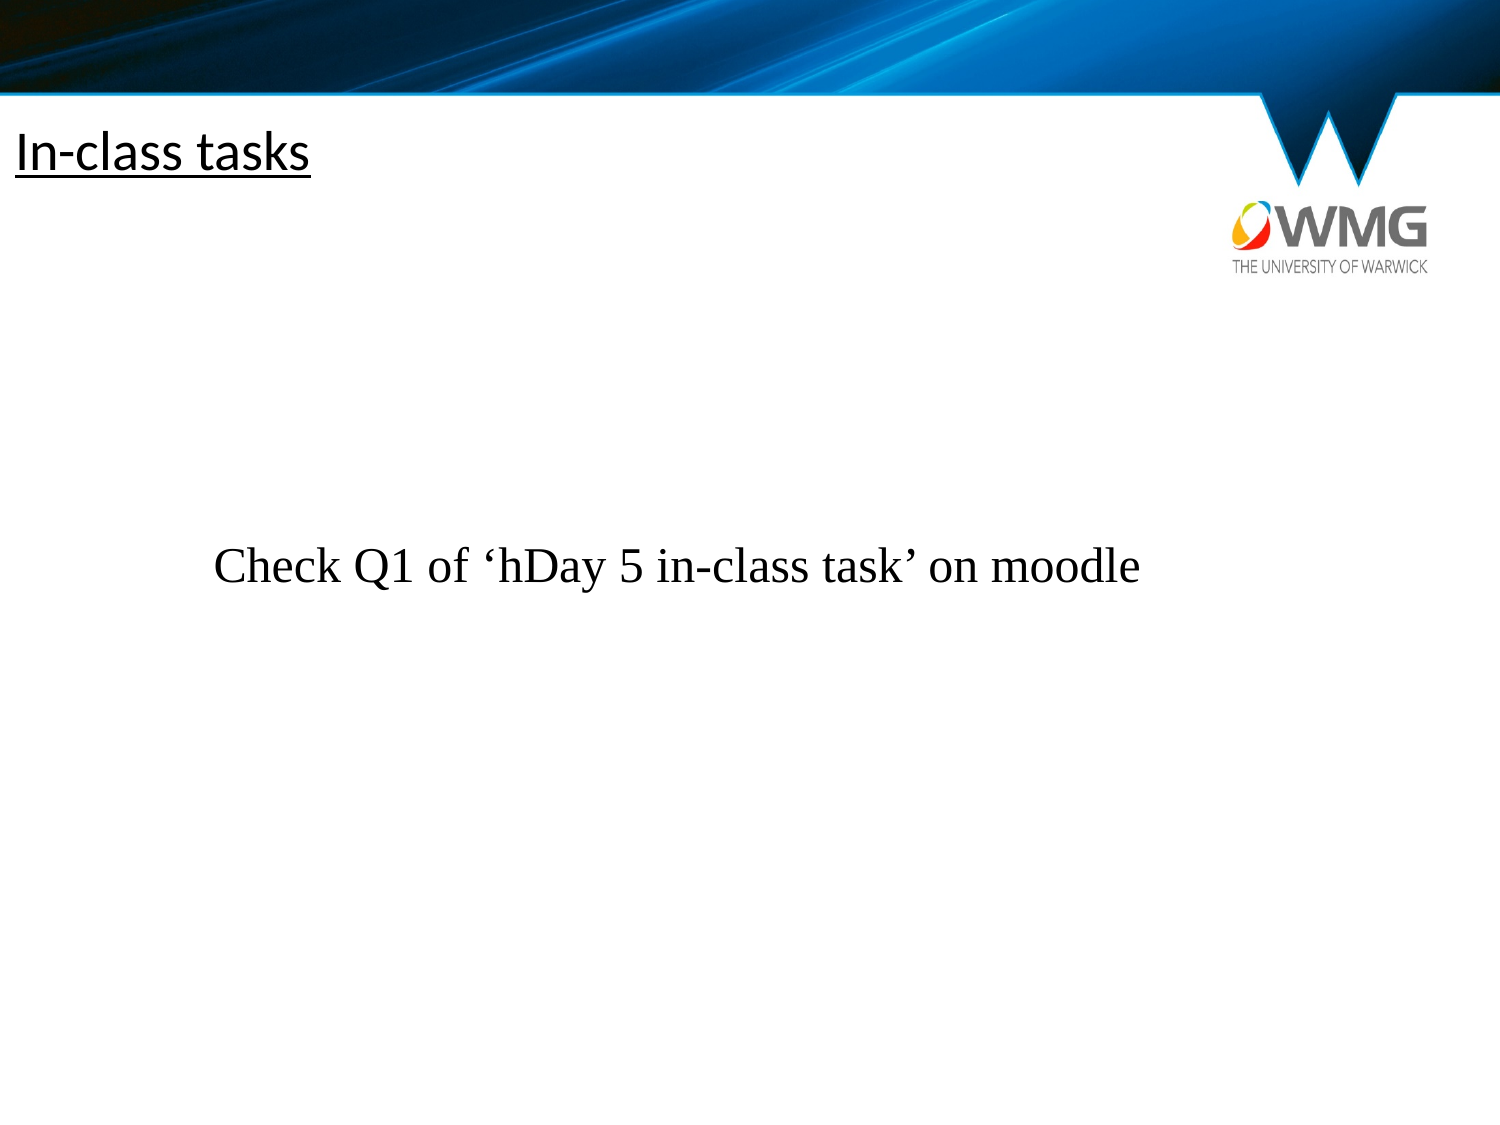

# In-class tasks
Check Q1 of ‘hDay 5 in-class task’ on moodle